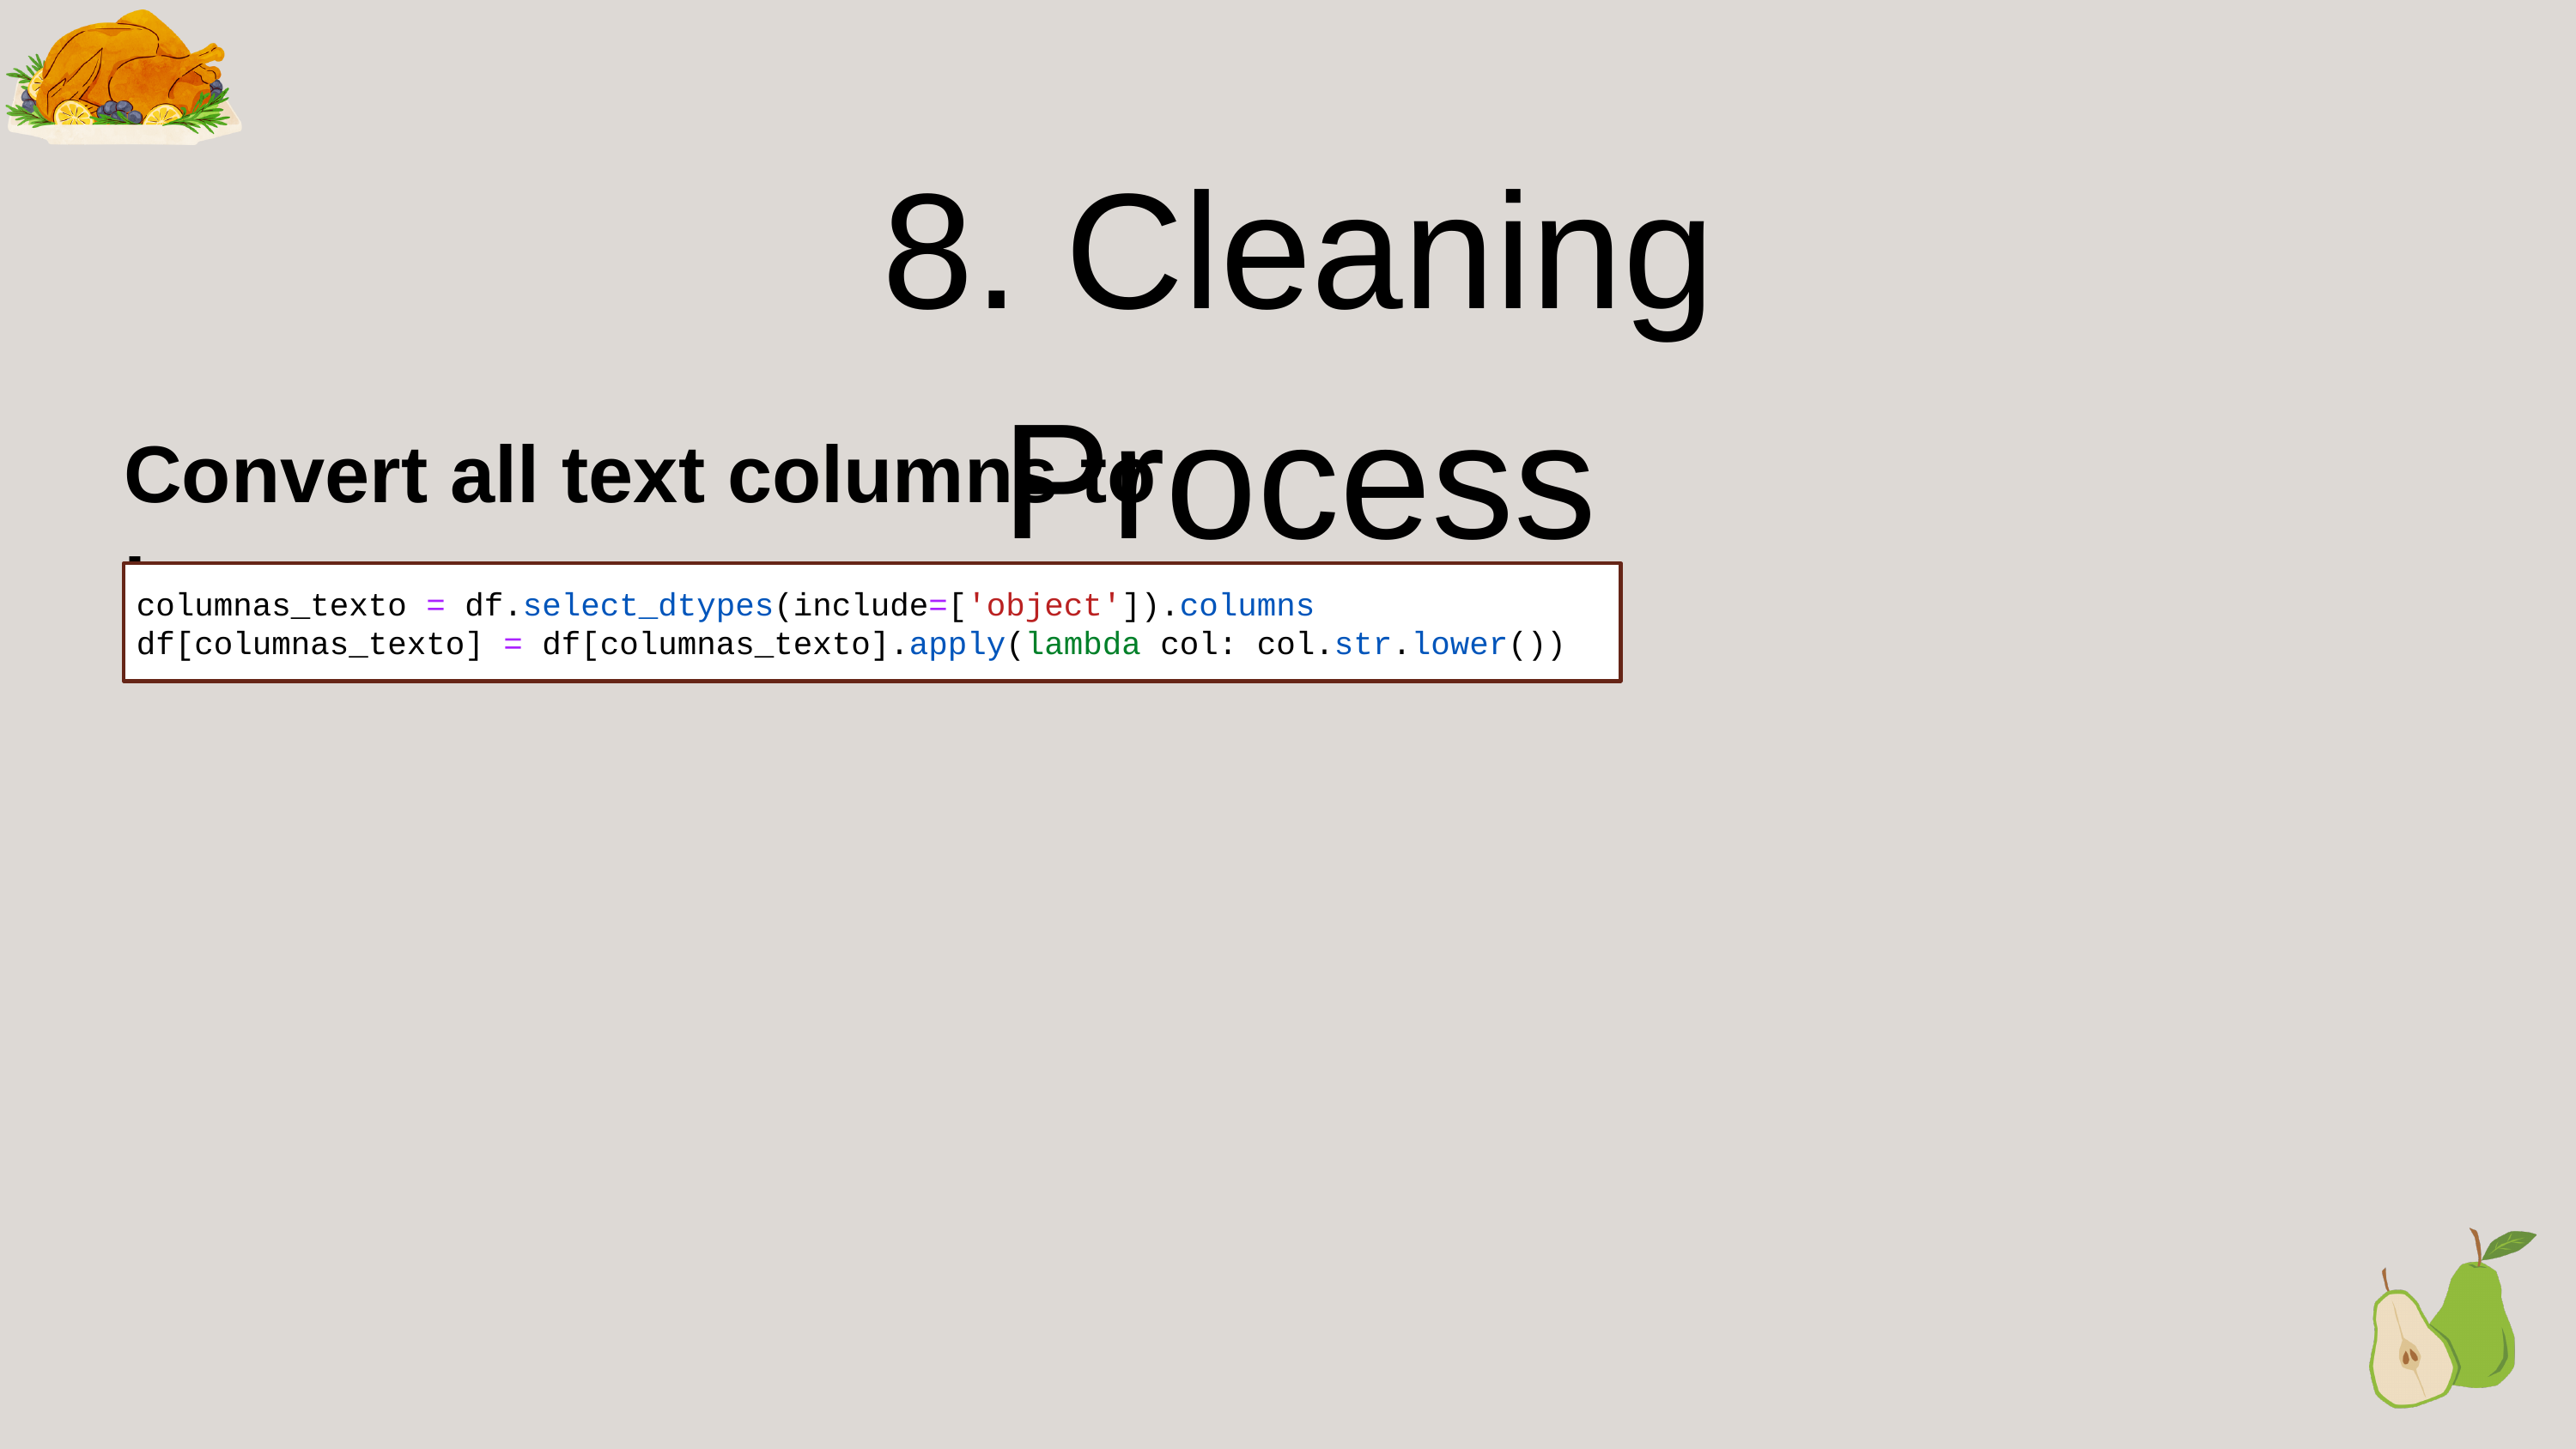

8. Cleaning Process
Convert all text columns to lowercase
columnas_texto = df.select_dtypes(include=['object']).columns
df[columnas_texto] = df[columnas_texto].apply(lambda col: col.str.lower())